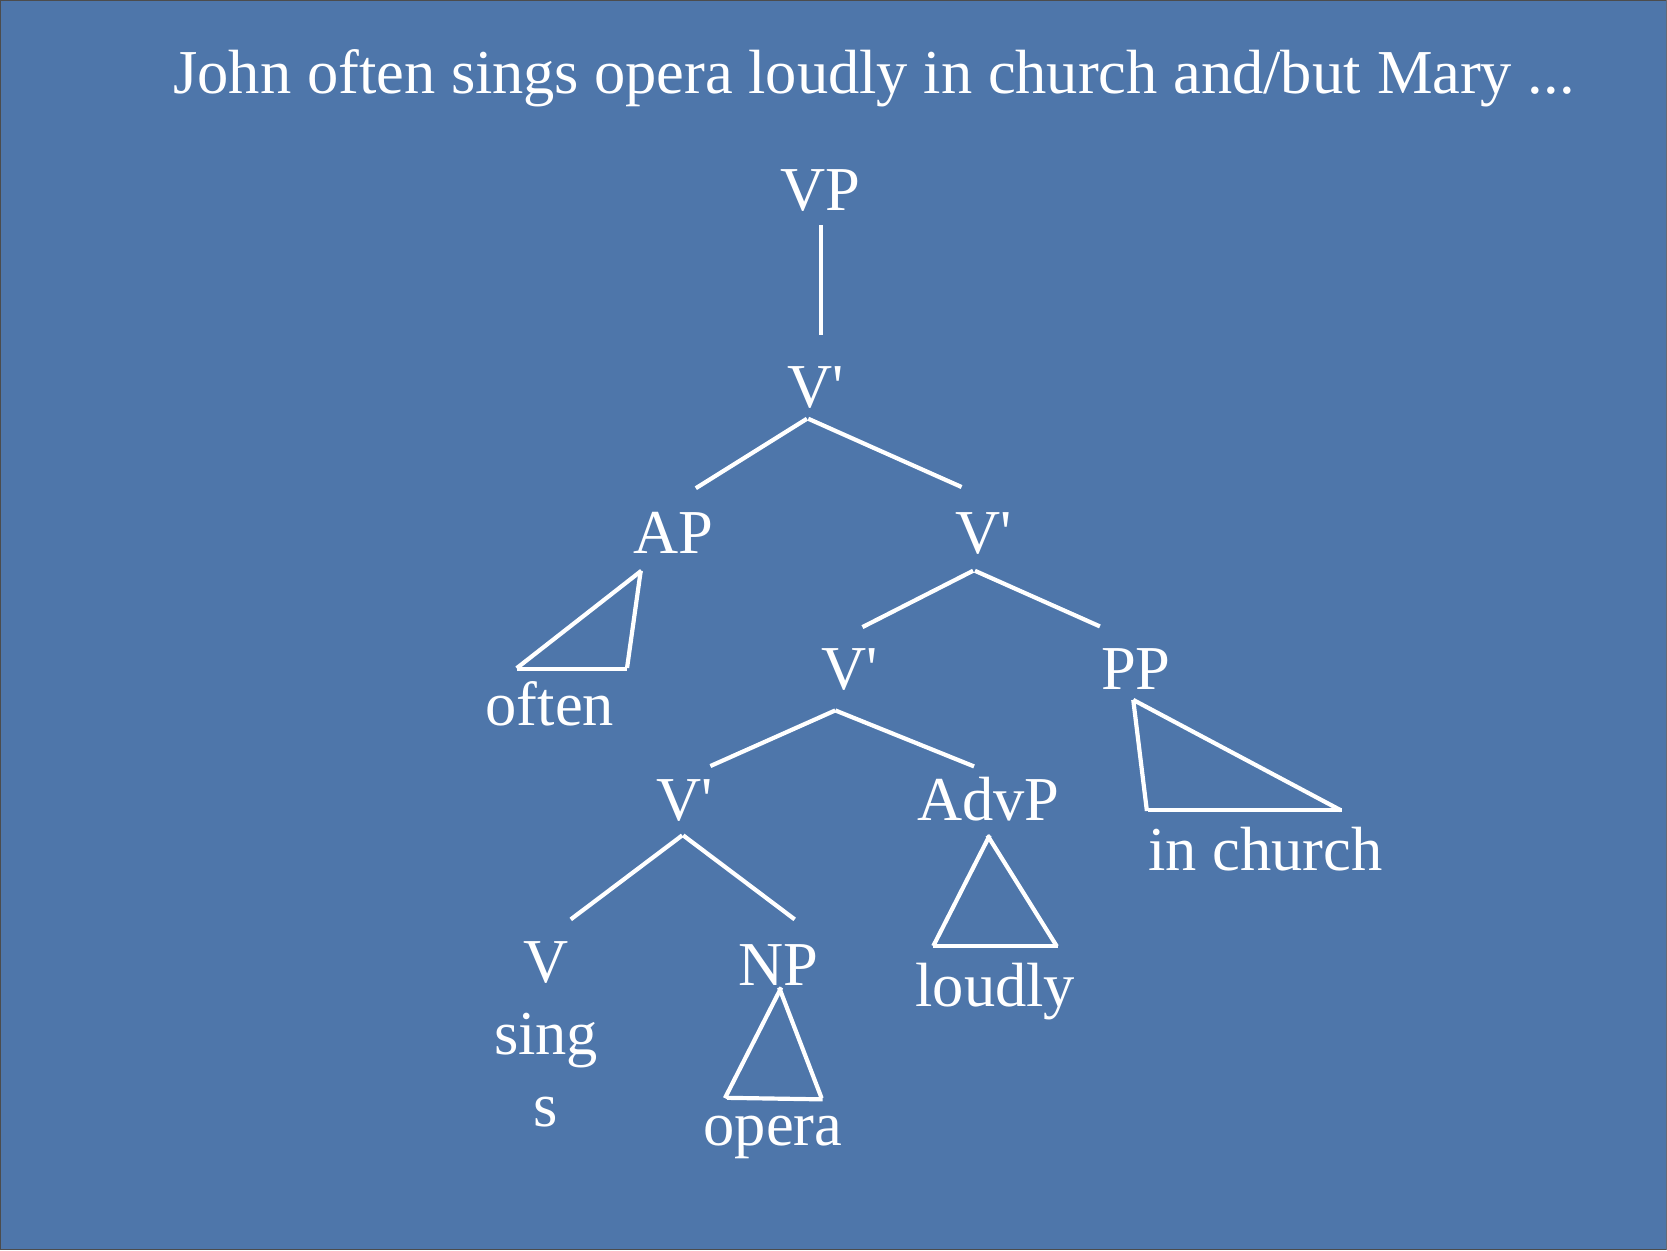

# John often sings opera loudly in church and/but Mary ...
VP

V'

AP
V'

V'
PP
often

V'
AdvP
in church

V
sings
NP
loudly

opera